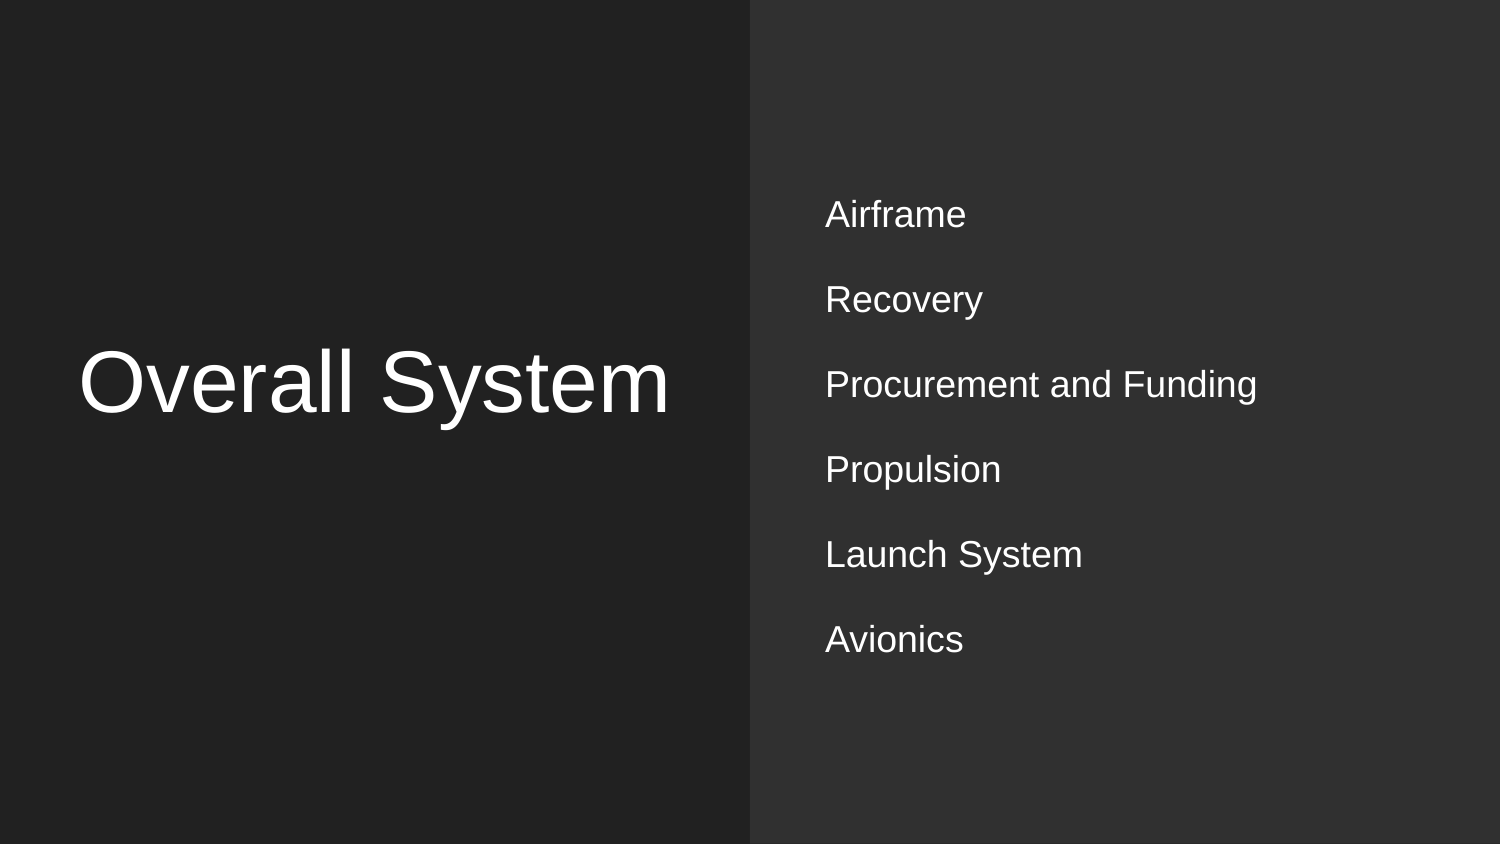

Airframe
Recovery
Procurement and Funding
Propulsion
Launch System
Avionics
# Overall System